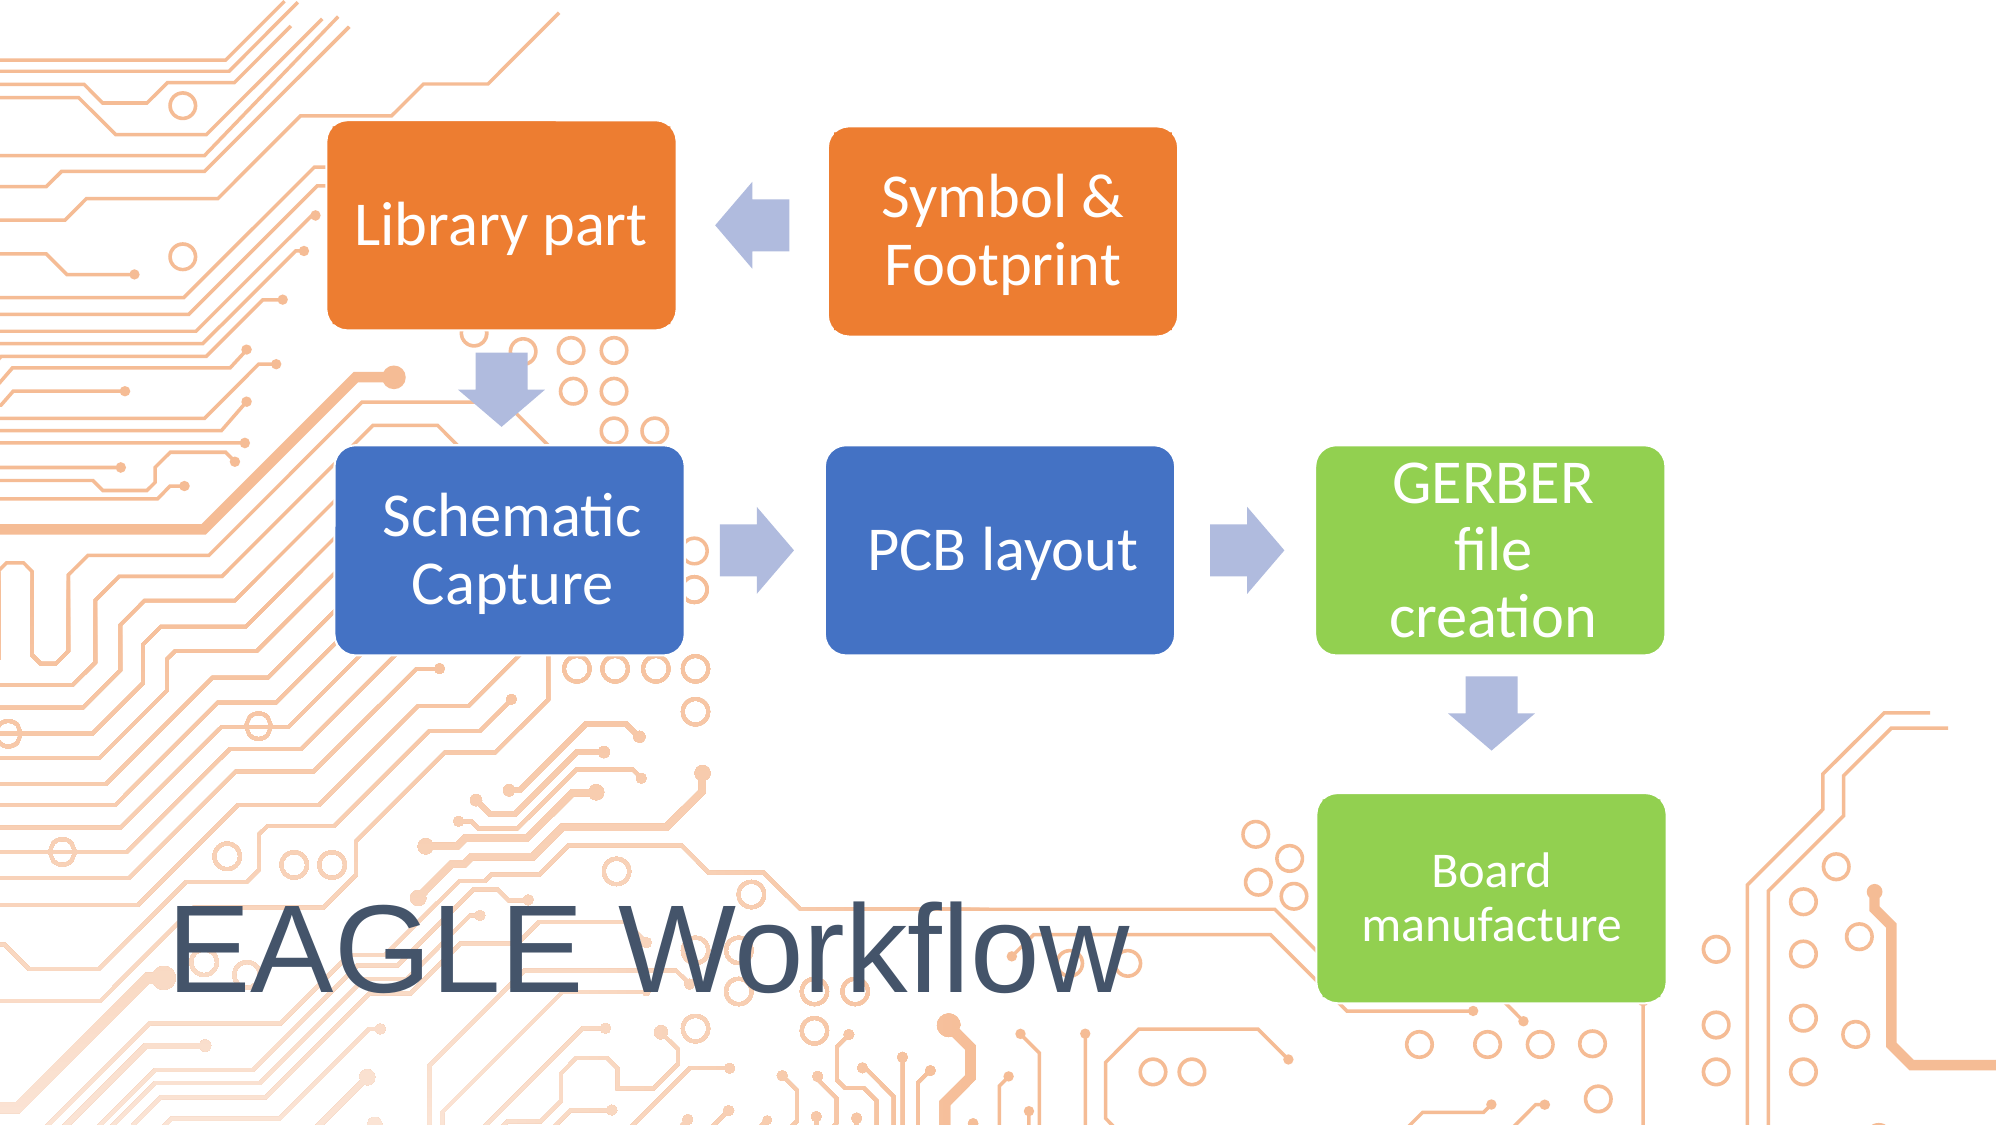

Schematic Capture

PCB layout

GERBER file creation

Library part

Symbol & Footprint

Board manufacture
EAGLE Workflow